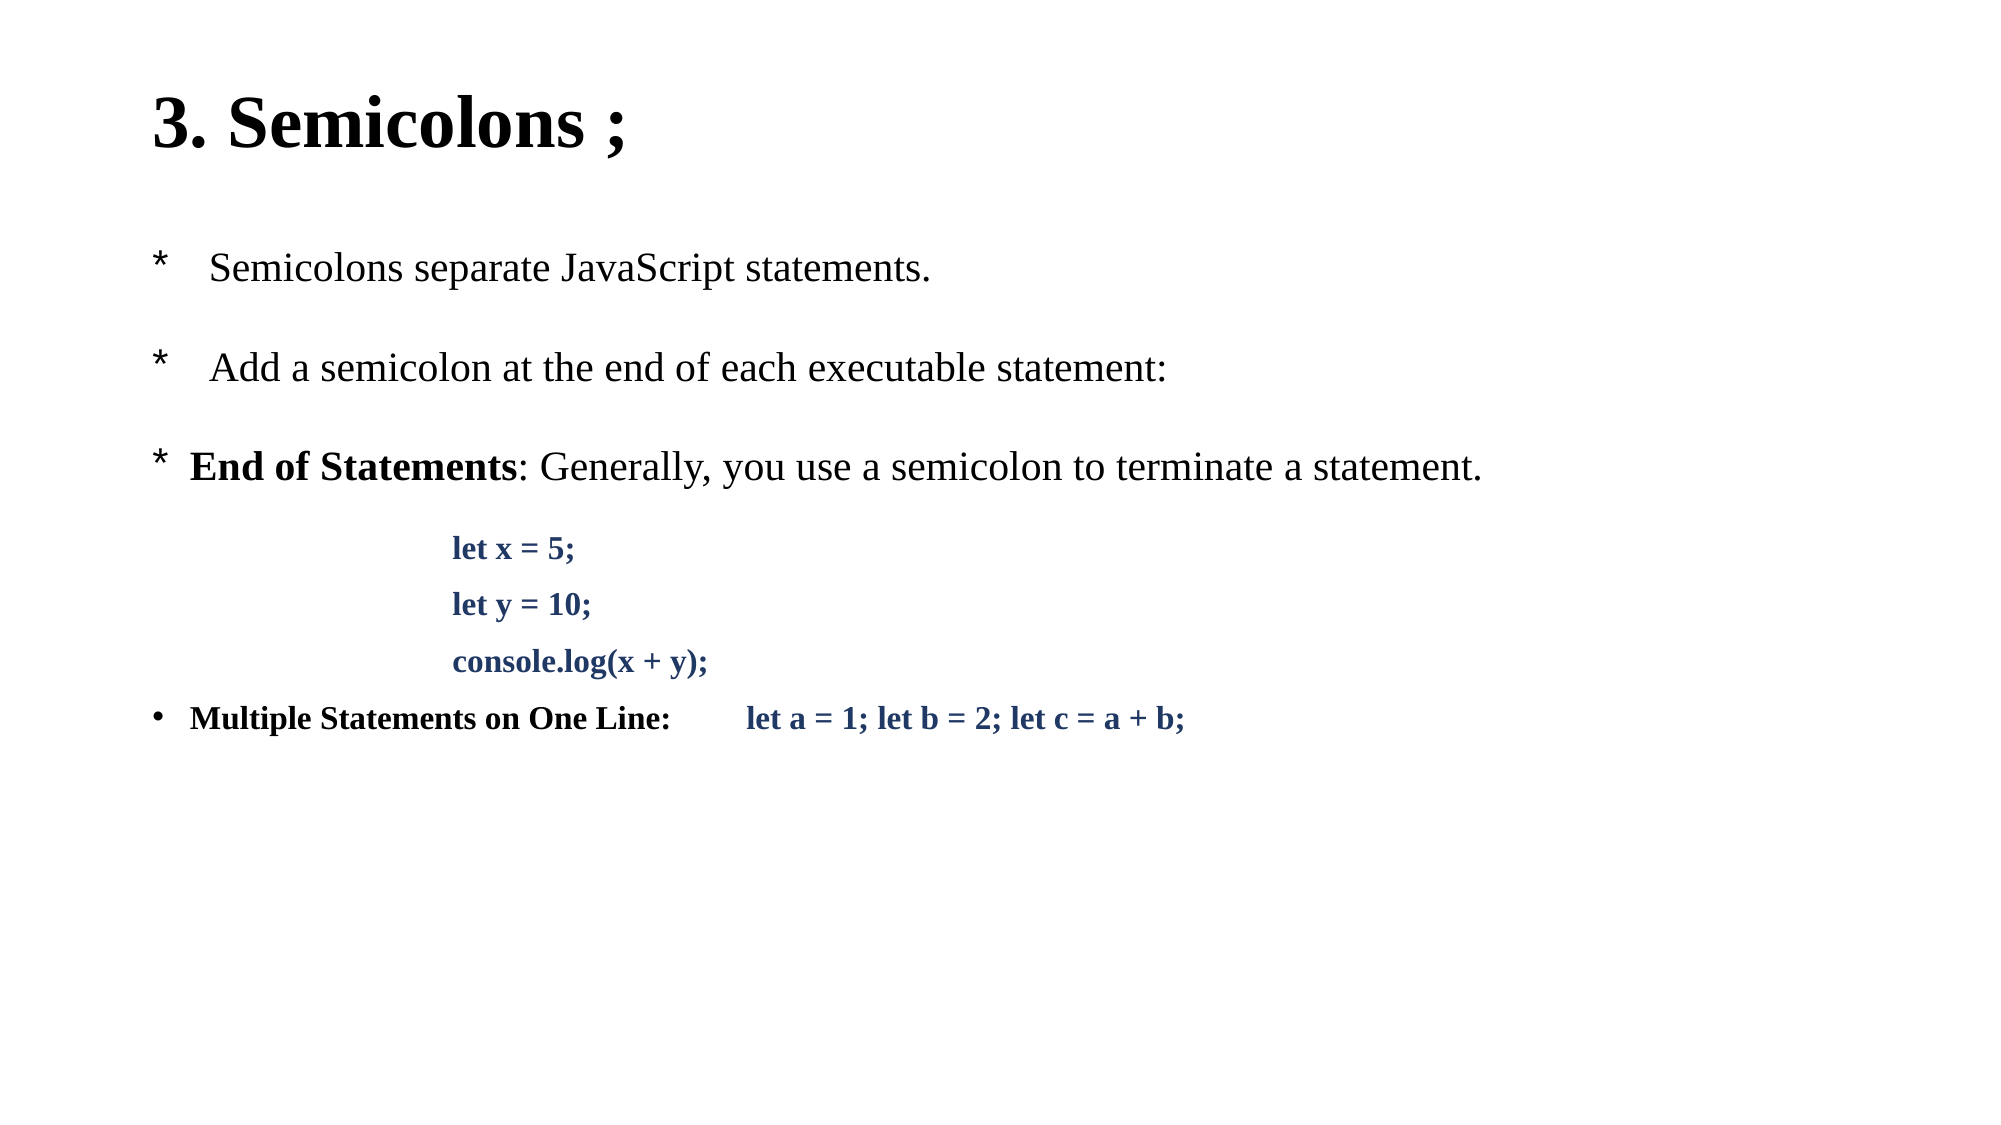

# 3. Semicolons ;
Semicolons separate JavaScript statements.
Add a semicolon at the end of each executable statement:
End of Statements: Generally, you use a semicolon to terminate a statement.
		let x = 5;
		let y = 10;
		console.log(x + y);
Multiple Statements on One Line:         let a = 1; let b = 2; let c = a + b;